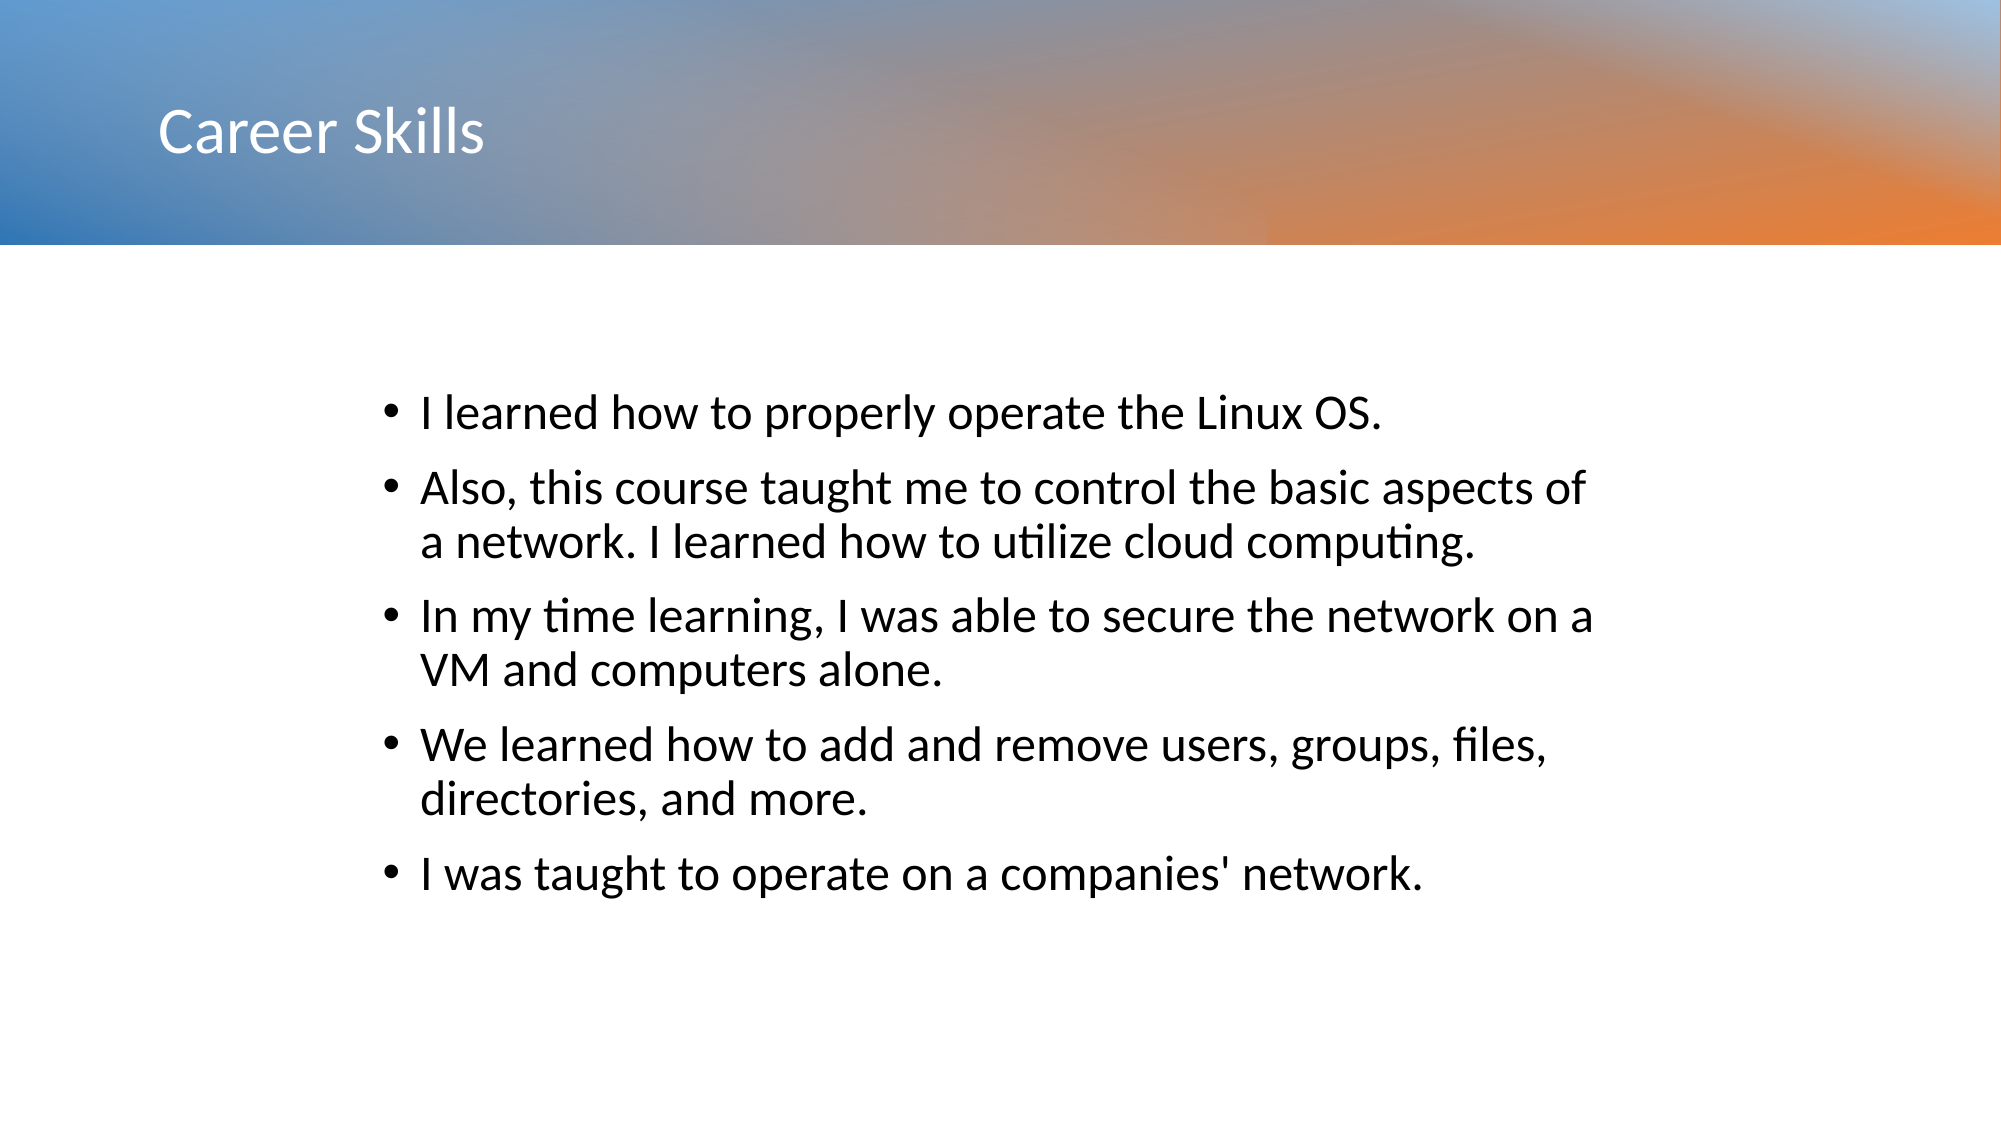

# Career Skills
I learned how to properly operate the Linux OS.
Also, this course taught me to control the basic aspects of a network. I learned how to utilize cloud computing.
In my time learning, I was able to secure the network on a VM and computers alone.
We learned how to add and remove users, groups, files, directories, and more.
I was taught to operate on a companies' network.